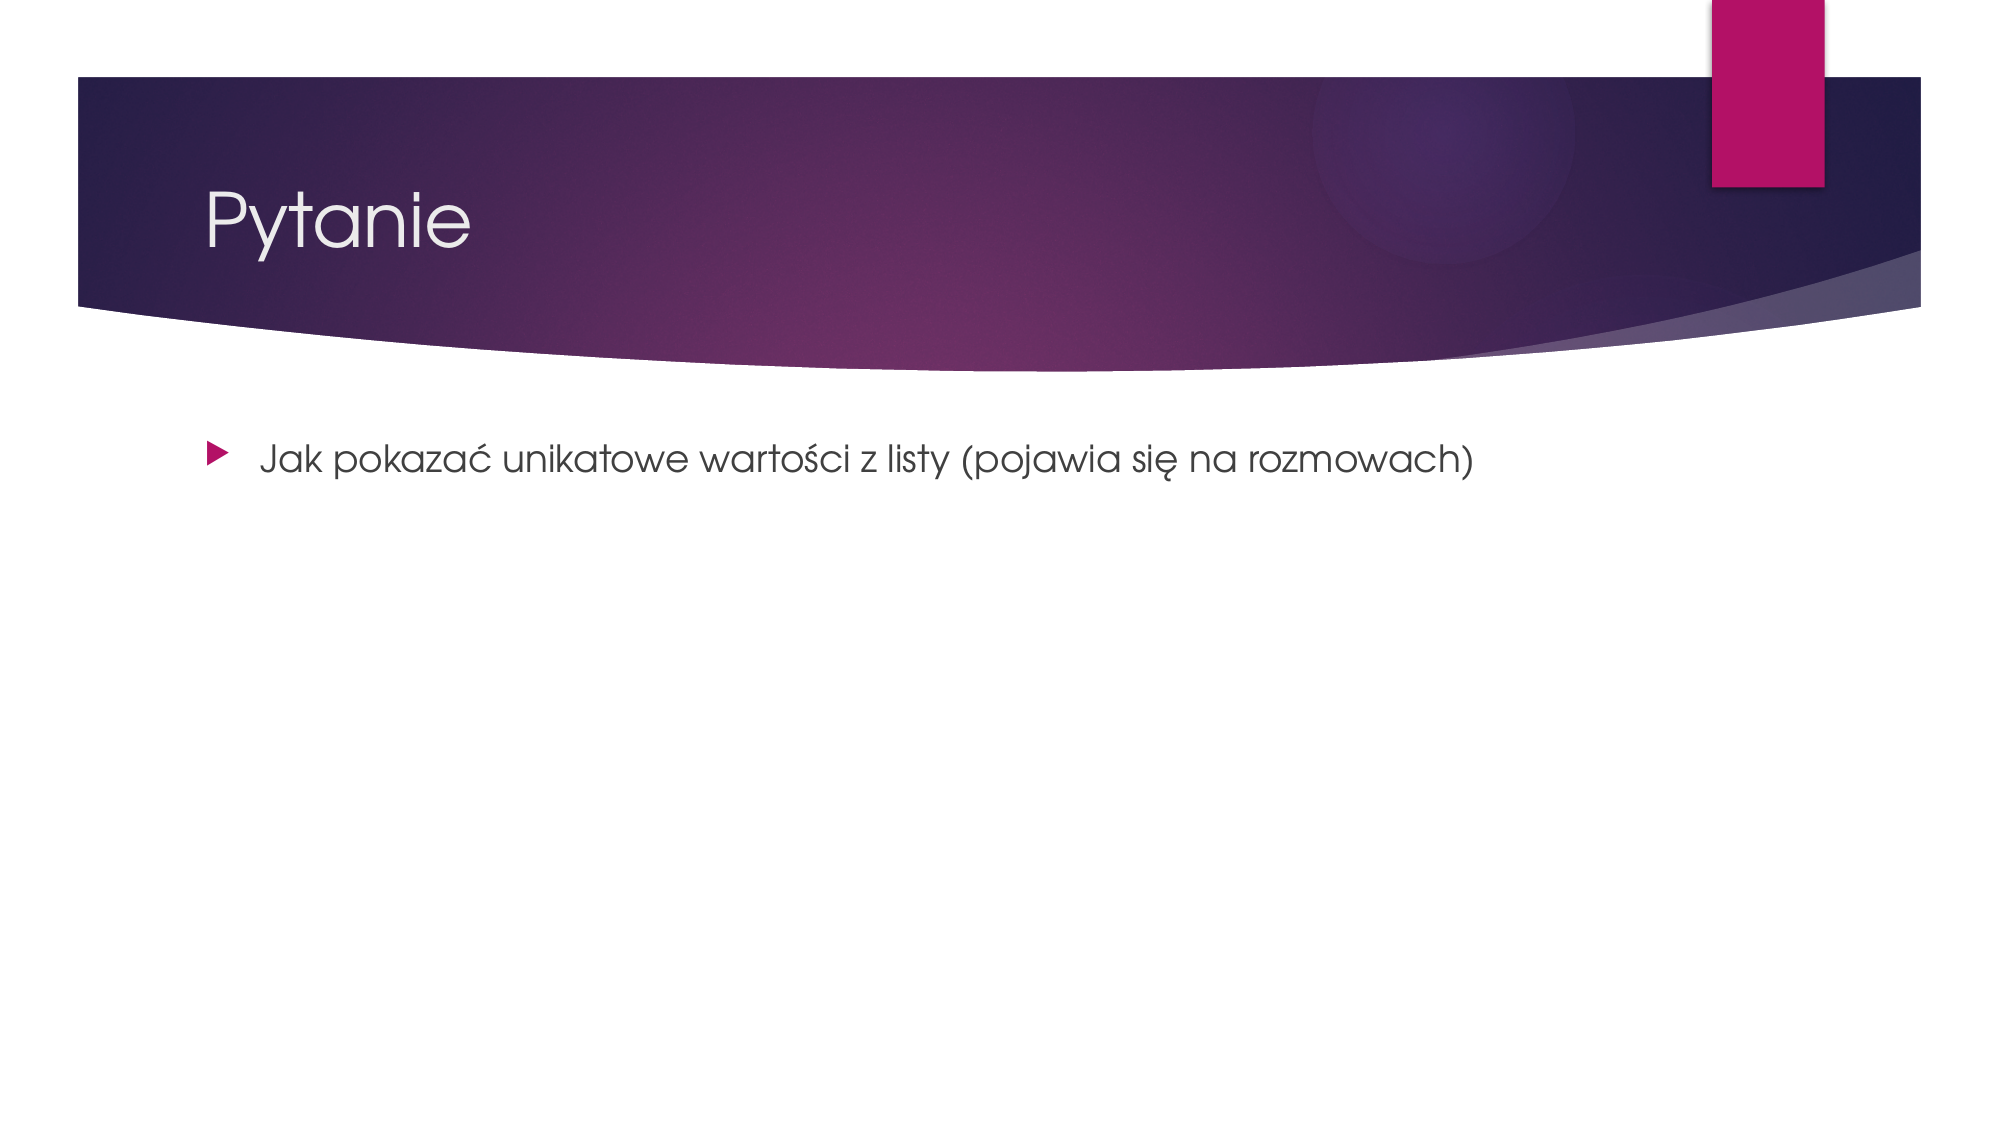

# Pytanie
Jak pokazać unikatowe wartości z listy (pojawia się na rozmowach)